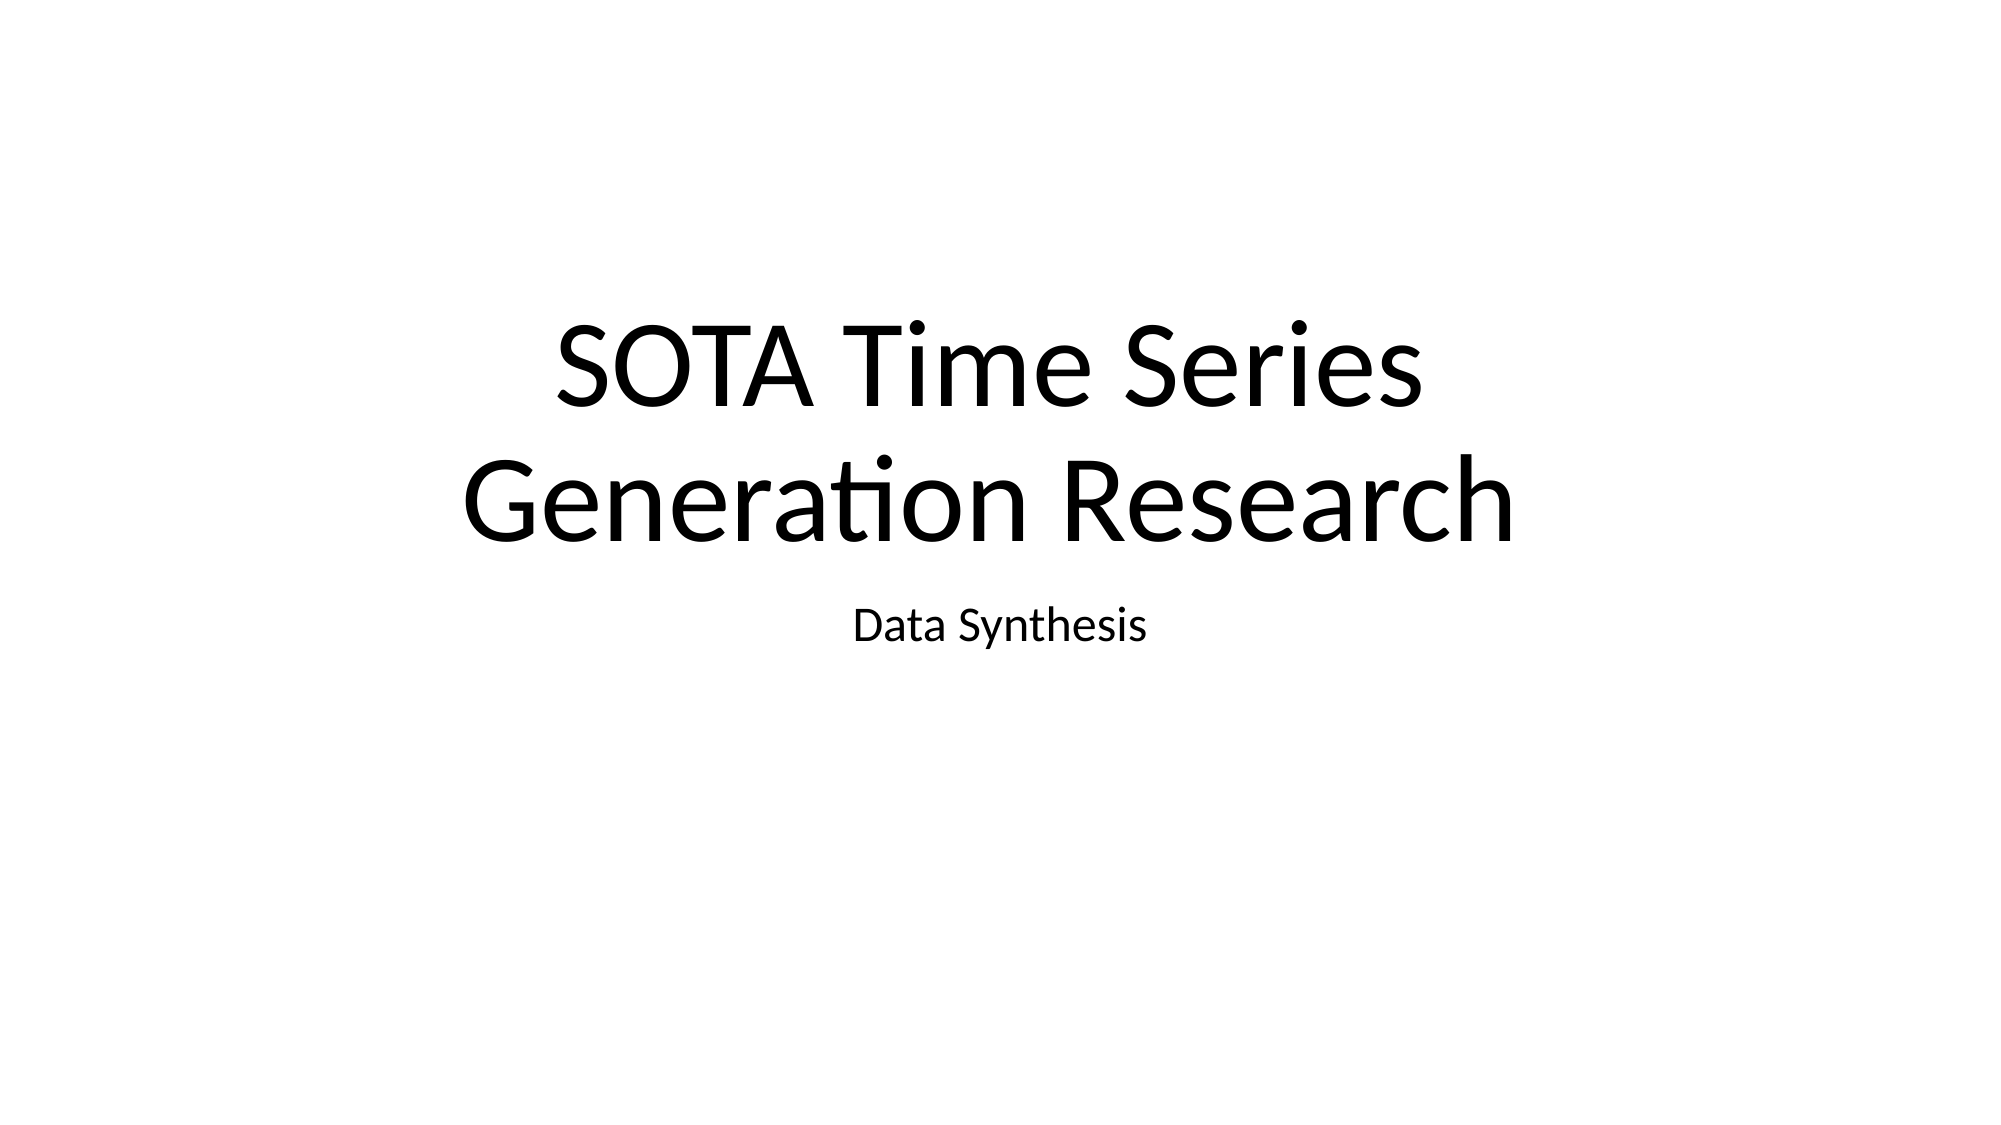

# SOTA Time Series
Generation Research
Data Synthesis